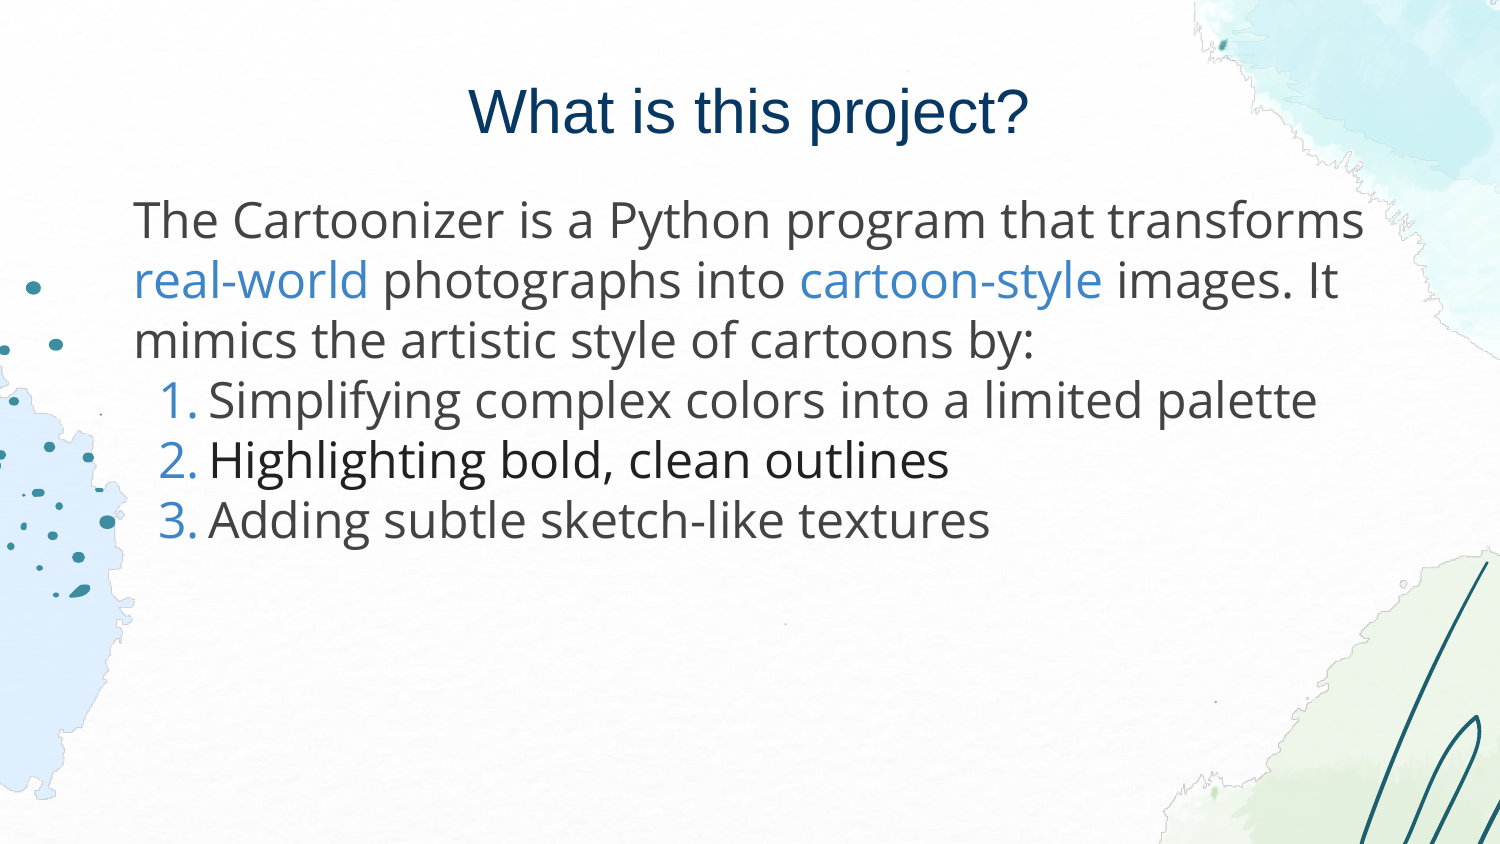

# What is this project?
The Cartoonizer is a Python program that transforms real-world photographs into cartoon-style images. It mimics the artistic style of cartoons by:
Simplifying complex colors into a limited palette
Highlighting bold, clean outlines
Adding subtle sketch-like textures